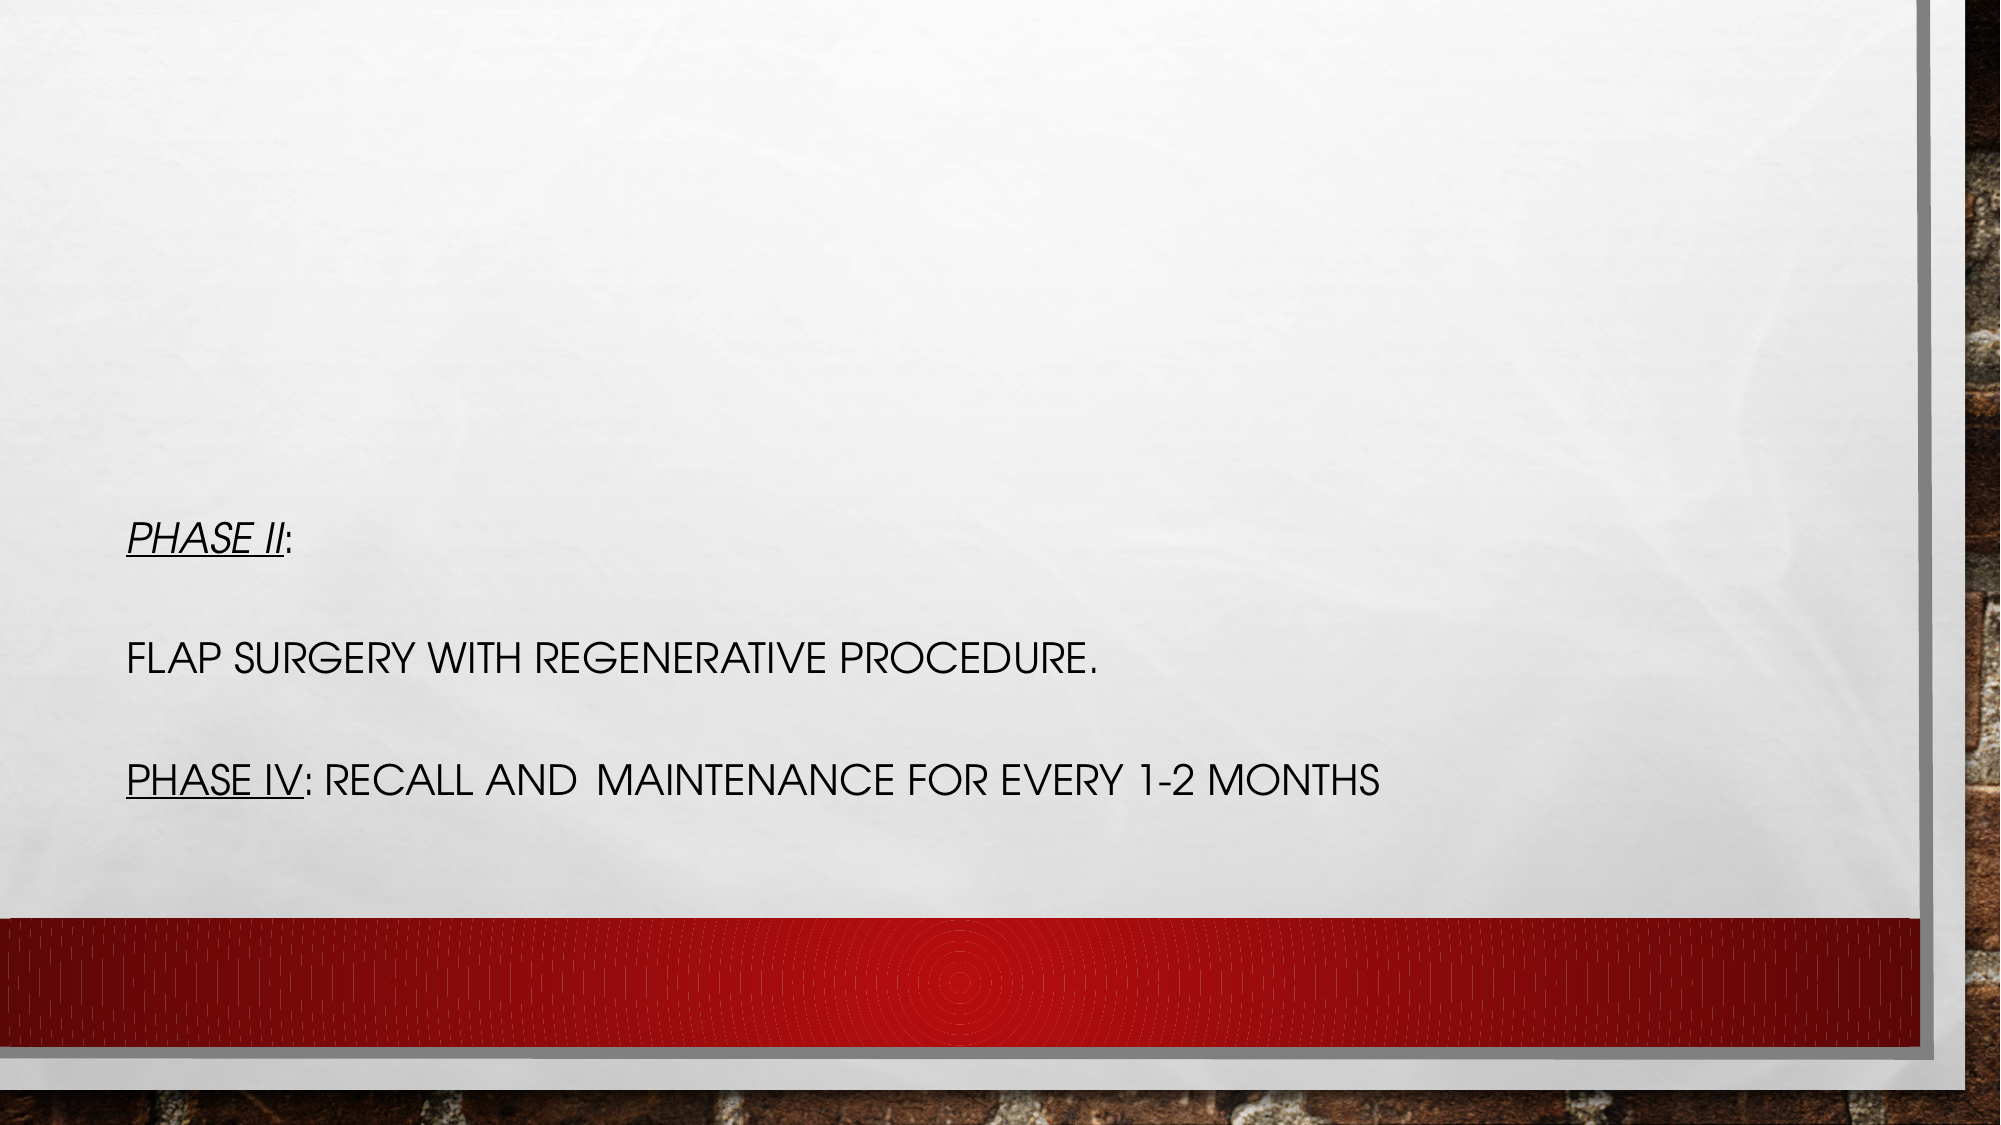

#
Phase II:
Flap surgery with regenerative procedure.
Phase IV: Recall and maintenance for every 1-2 months